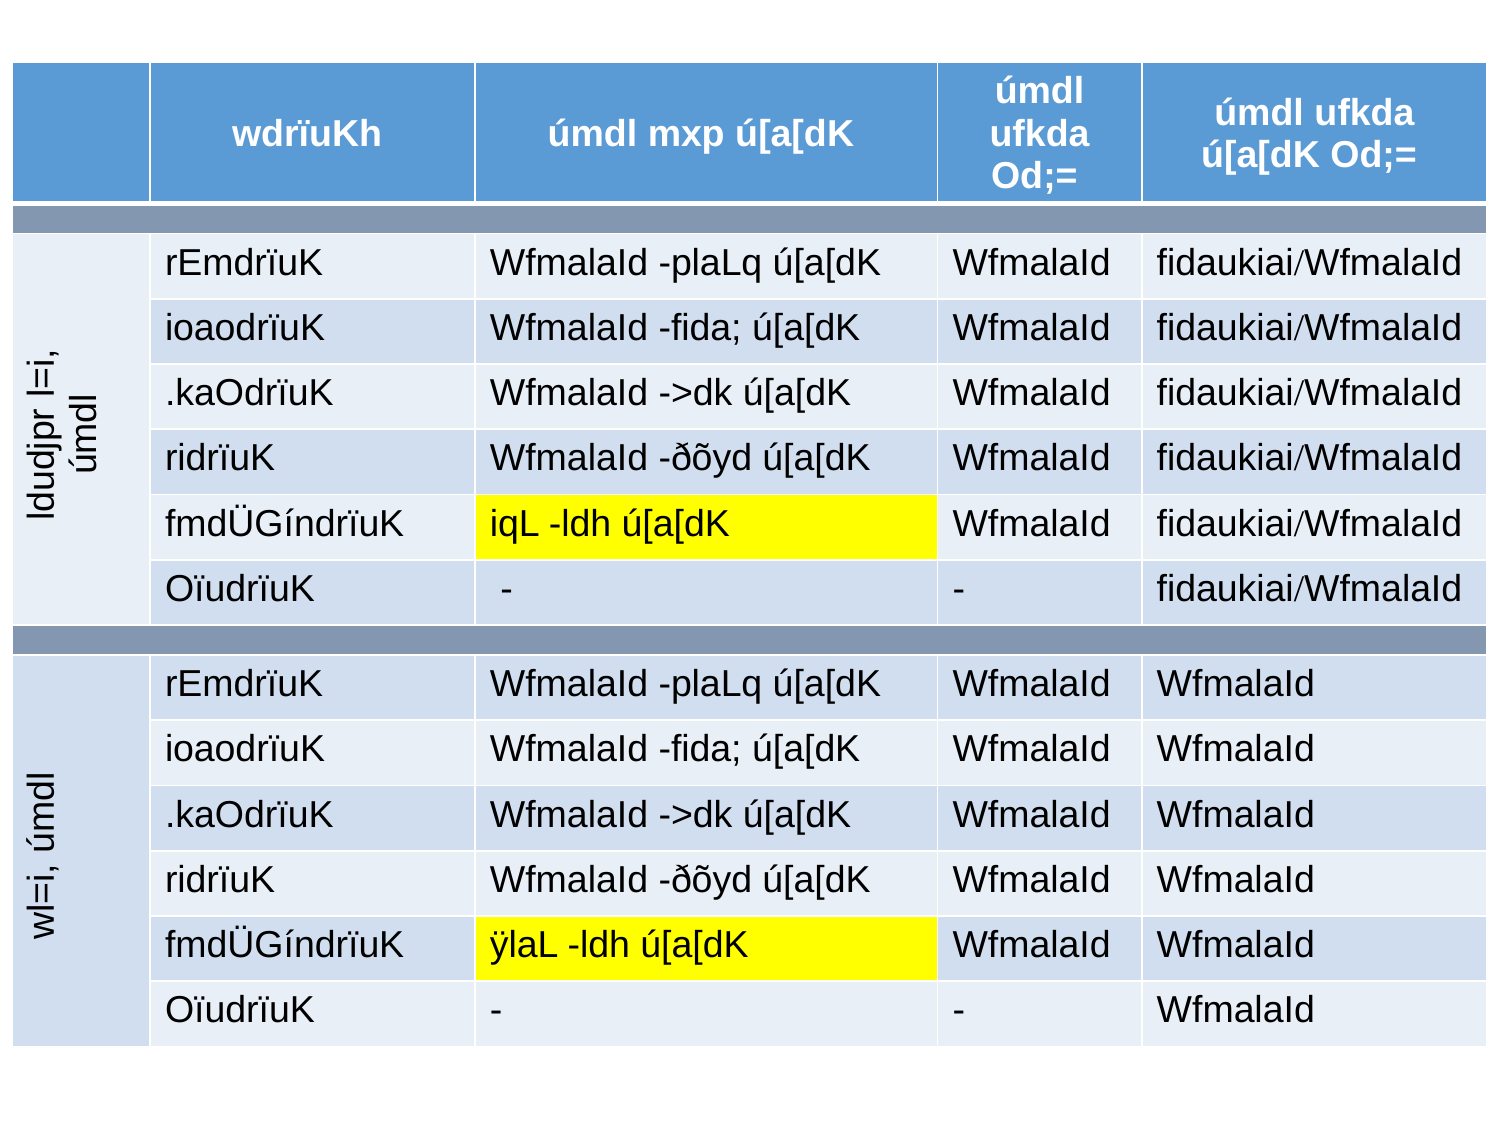

|  | wdrïuKh | úmdl mxp ú[a[dK | úmdl ufkda Od;= | úmdl ufkda ú[a[dK Od;= |
| --- | --- | --- | --- | --- |
|  |  |  |  |  |
| ldudjpr l=i, úmdl | rEmdrïuK | WfmalaId -plaLq ú[a[dK | WfmalaId | fidaukiai/WfmalaId |
|  | ioaodrïuK | WfmalaId -fida; ú[a[dK | WfmalaId | fidaukiai/WfmalaId |
|  | .kaOdrïuK | WfmalaId ->dk ú[a[dK | WfmalaId | fidaukiai/WfmalaId |
|  | ridrïuK | WfmalaId -ðõyd ú[a[dK | WfmalaId | fidaukiai/WfmalaId |
|  | fmdÜGíndrïuK | iqL -ldh ú[a[dK | WfmalaId | fidaukiai/WfmalaId |
|  | OïudrïuK | - | - | fidaukiai/WfmalaId |
|  |  |  |  |  |
| wl=i, úmdl | rEmdrïuK | WfmalaId -plaLq ú[a[dK | WfmalaId | WfmalaId |
|  | ioaodrïuK | WfmalaId -fida; ú[a[dK | WfmalaId | WfmalaId |
|  | .kaOdrïuK | WfmalaId ->dk ú[a[dK | WfmalaId | WfmalaId |
|  | ridrïuK | WfmalaId -ðõyd ú[a[dK | WfmalaId | WfmalaId |
|  | fmdÜGíndrïuK | ÿlaL -ldh ú[a[dK | WfmalaId | WfmalaId |
|  | OïudrïuK | - | - | WfmalaId |